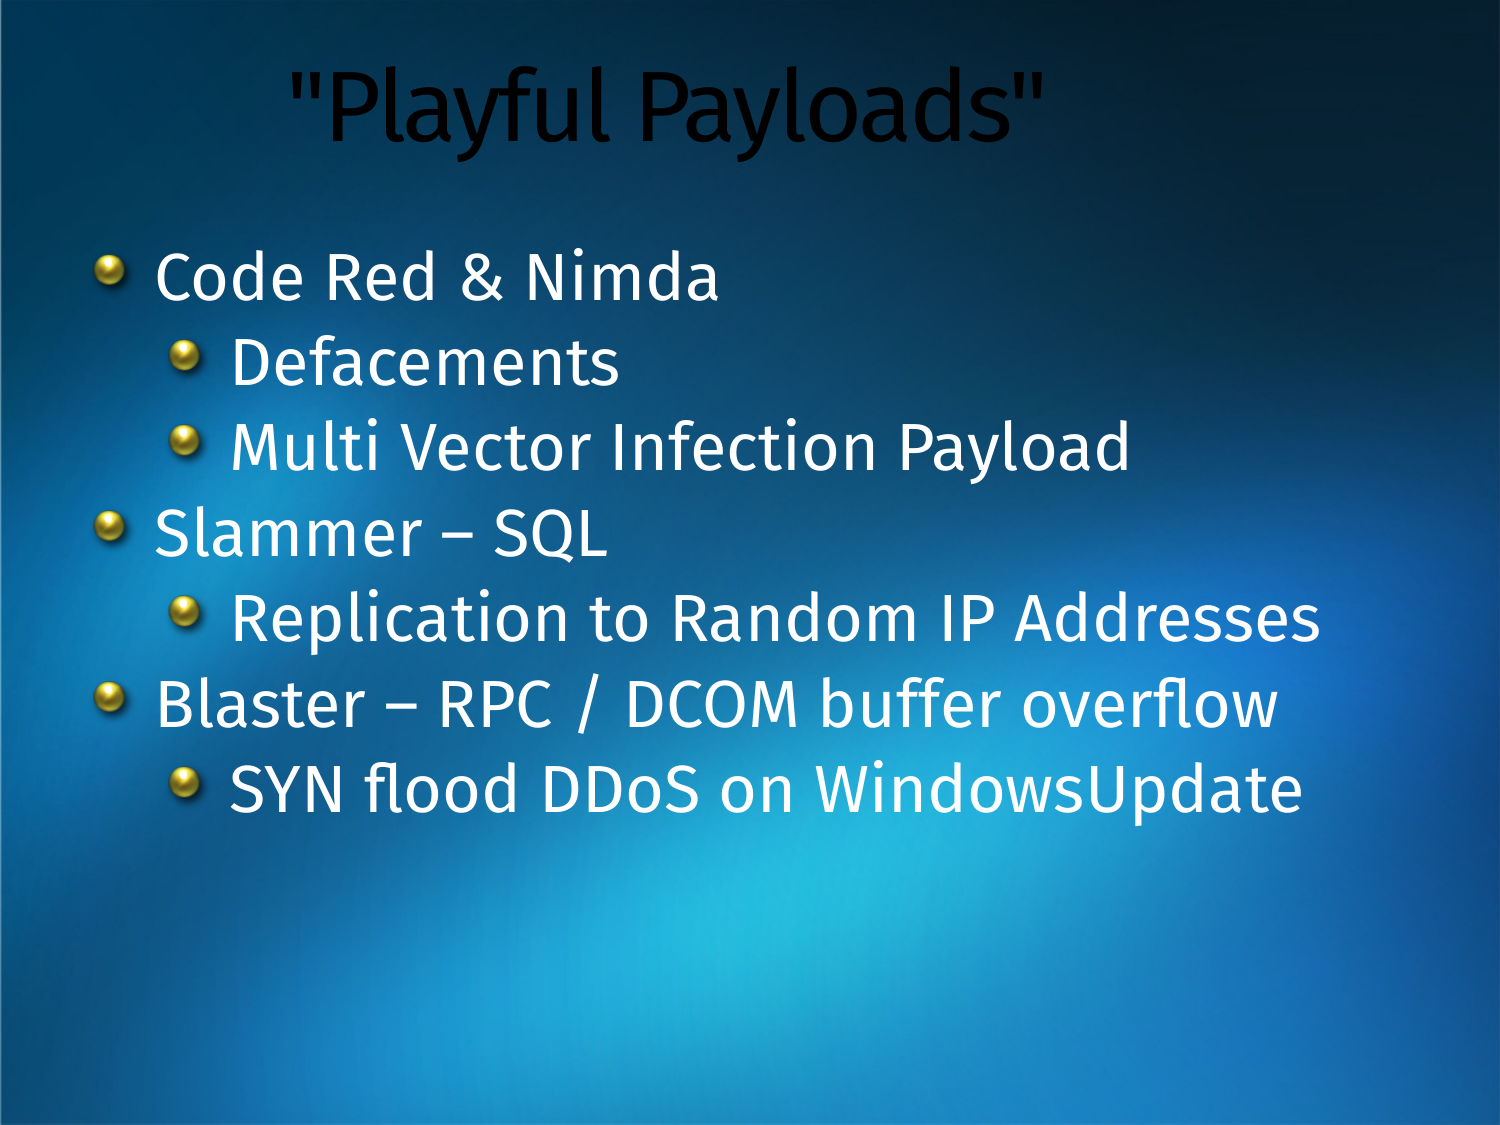

# "Playful Payloads"
Code Red & Nimda
Defacements
Multi Vector Infection Payload
Slammer – SQL
Replication to Random IP Addresses
Blaster – RPC / DCOM buffer overflow
SYN flood DDoS on WindowsUpdate